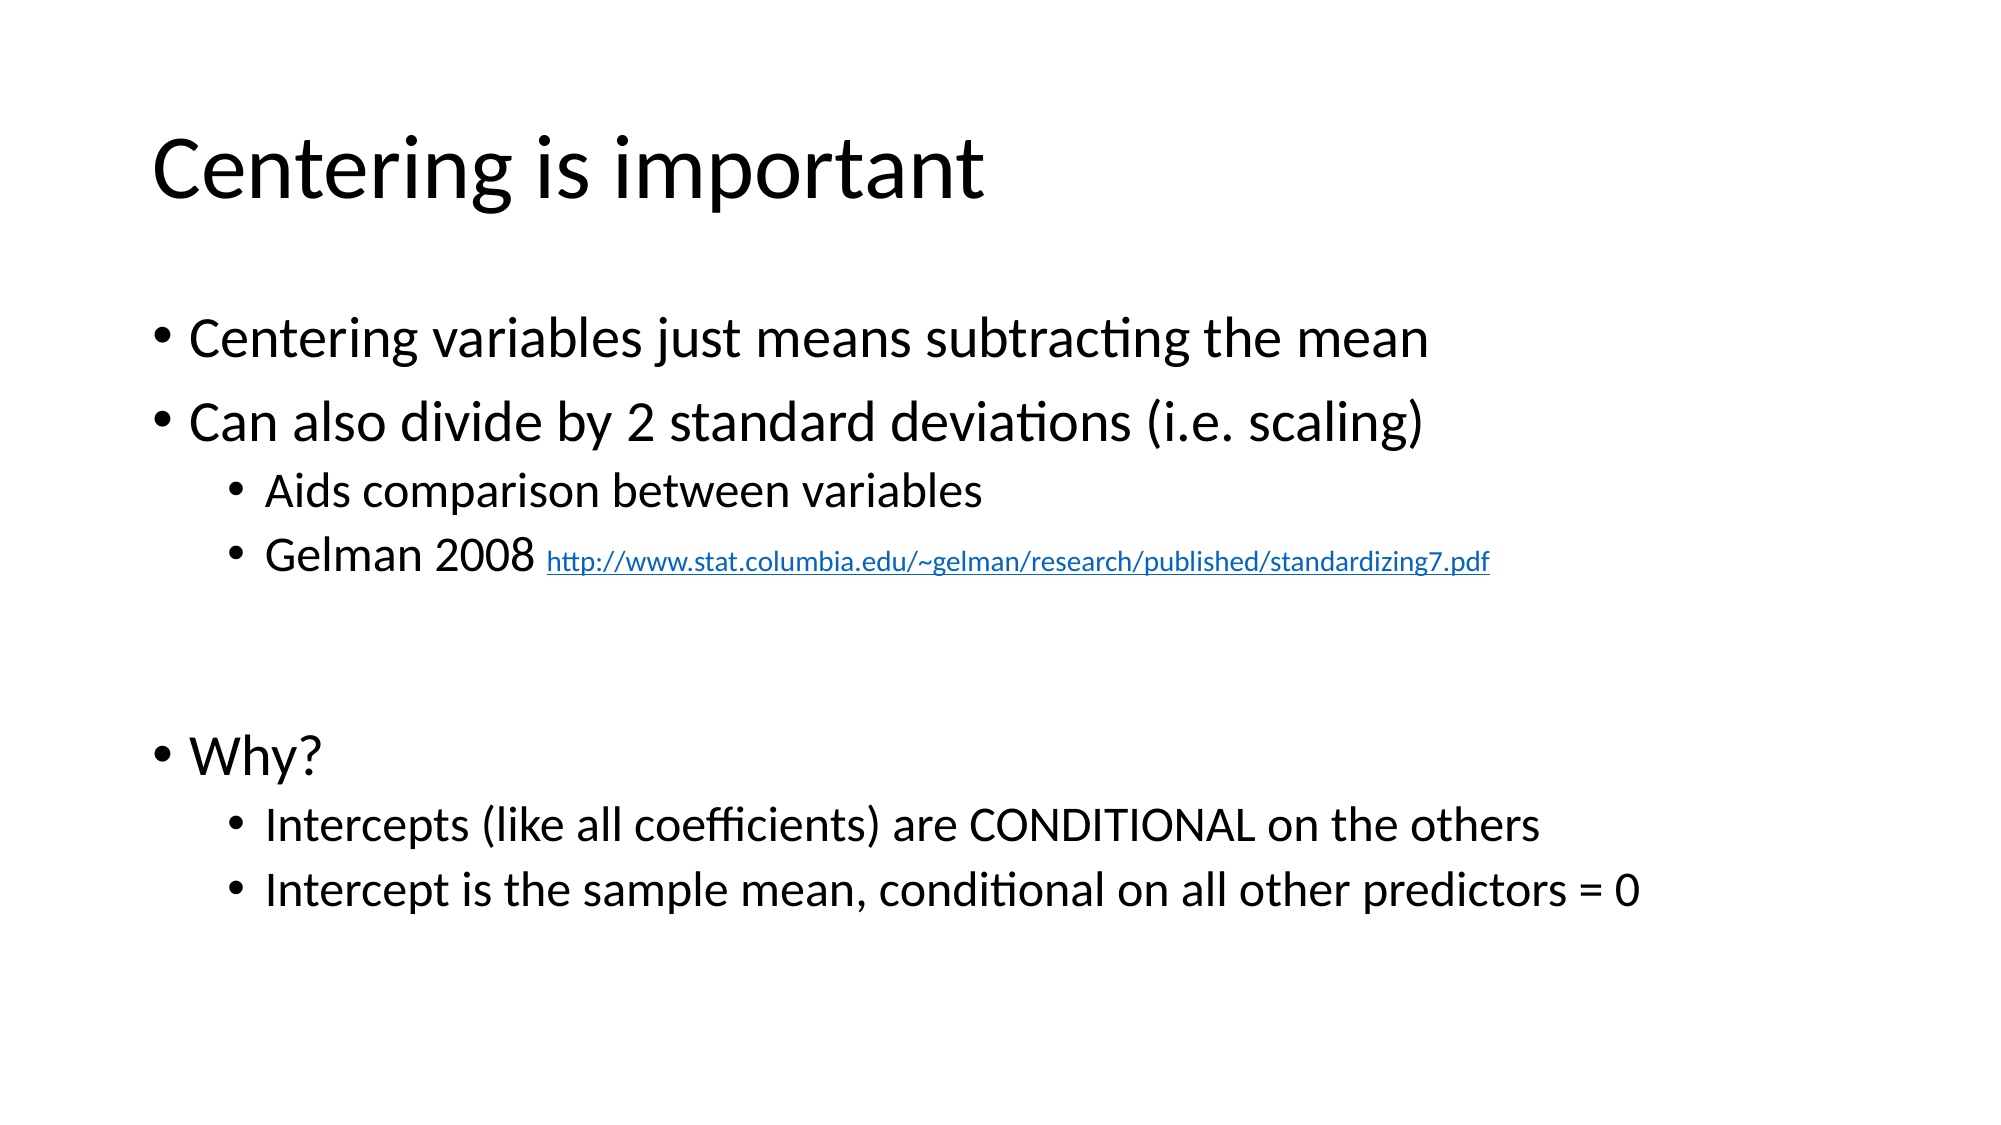

# Centering is important
Centering variables just means subtracting the mean
Can also divide by 2 standard deviations (i.e. scaling)
Aids comparison between variables
Gelman 2008 http://www.stat.columbia.edu/~gelman/research/published/standardizing7.pdf

Why?
Intercepts (like all coefficients) are CONDITIONAL on the others
Intercept is the sample mean, conditional on all other predictors = 0